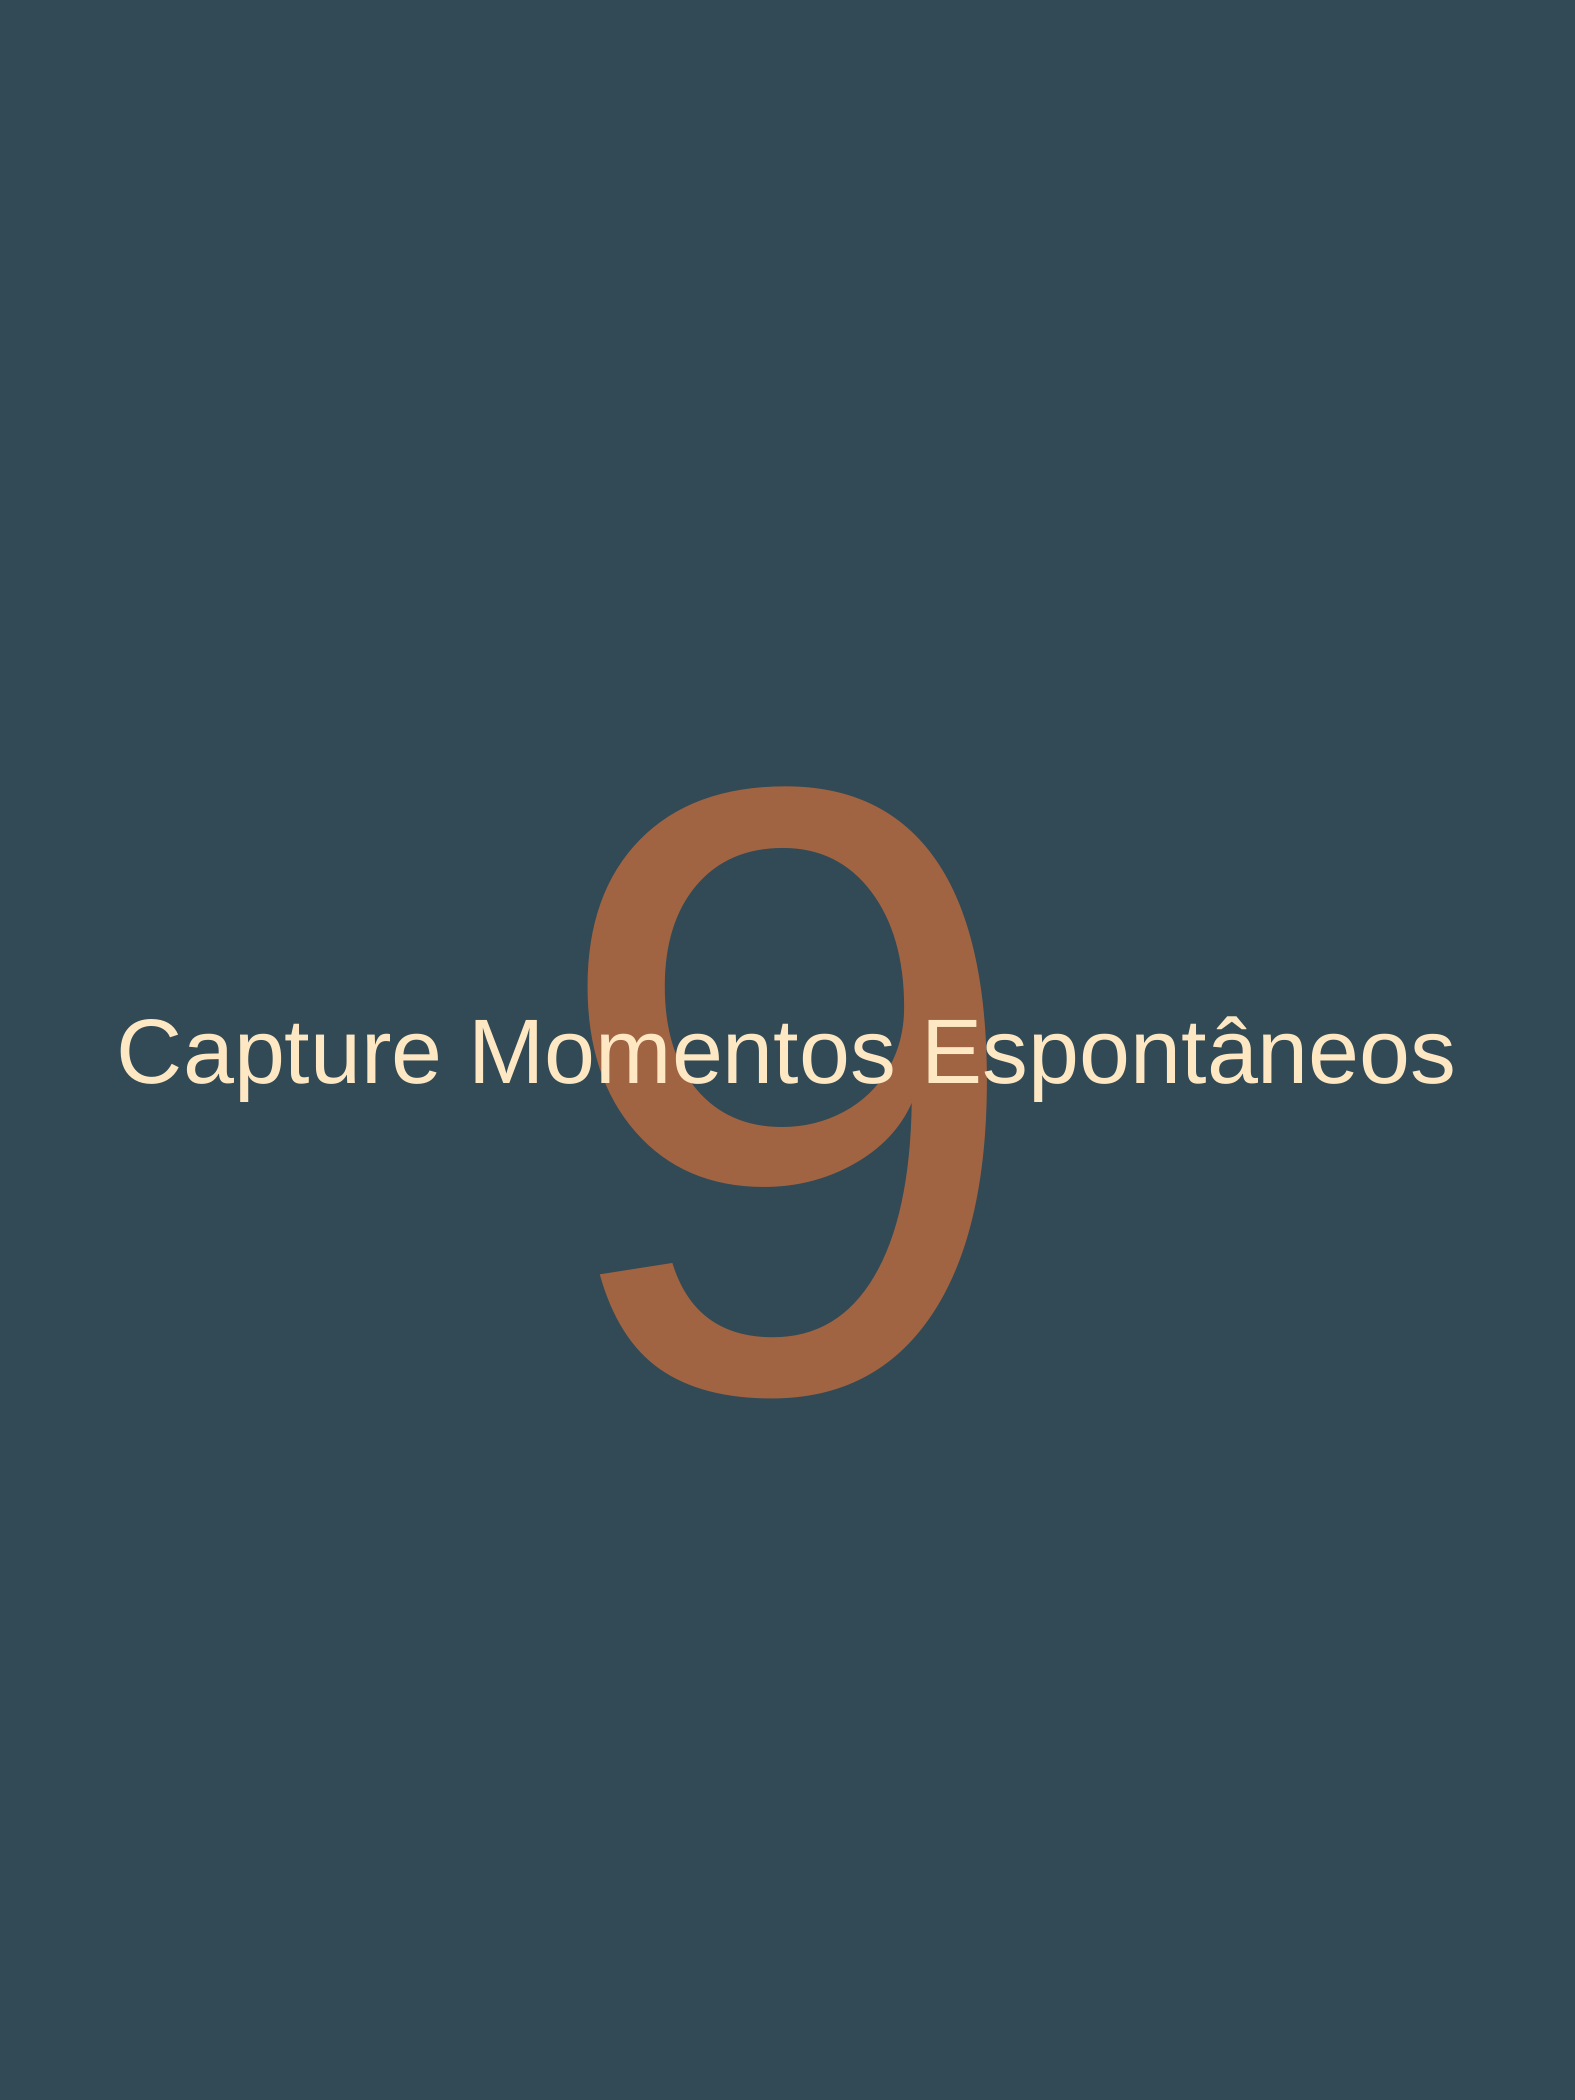

9
Capture Momentos Espontâneos
Essência Capturada - Expressão em Cada Clique
19